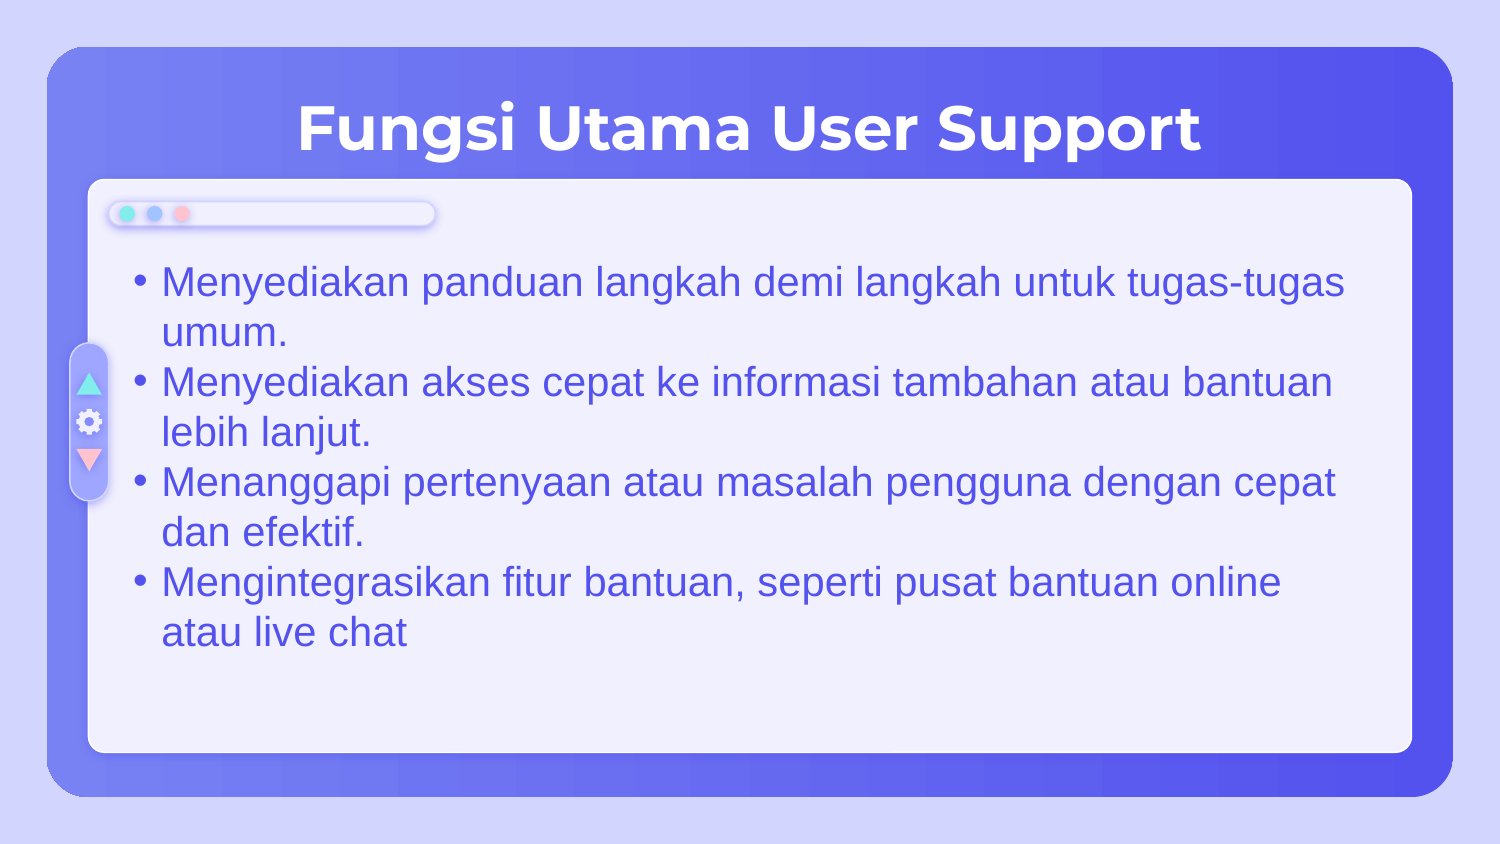

# Fungsi Utama User Support
Menyediakan panduan langkah demi langkah untuk tugas-tugas umum.
Menyediakan akses cepat ke informasi tambahan atau bantuan lebih lanjut.
Menanggapi pertenyaan atau masalah pengguna dengan cepat dan efektif.
Mengintegrasikan fitur bantuan, seperti pusat bantuan online atau live chat